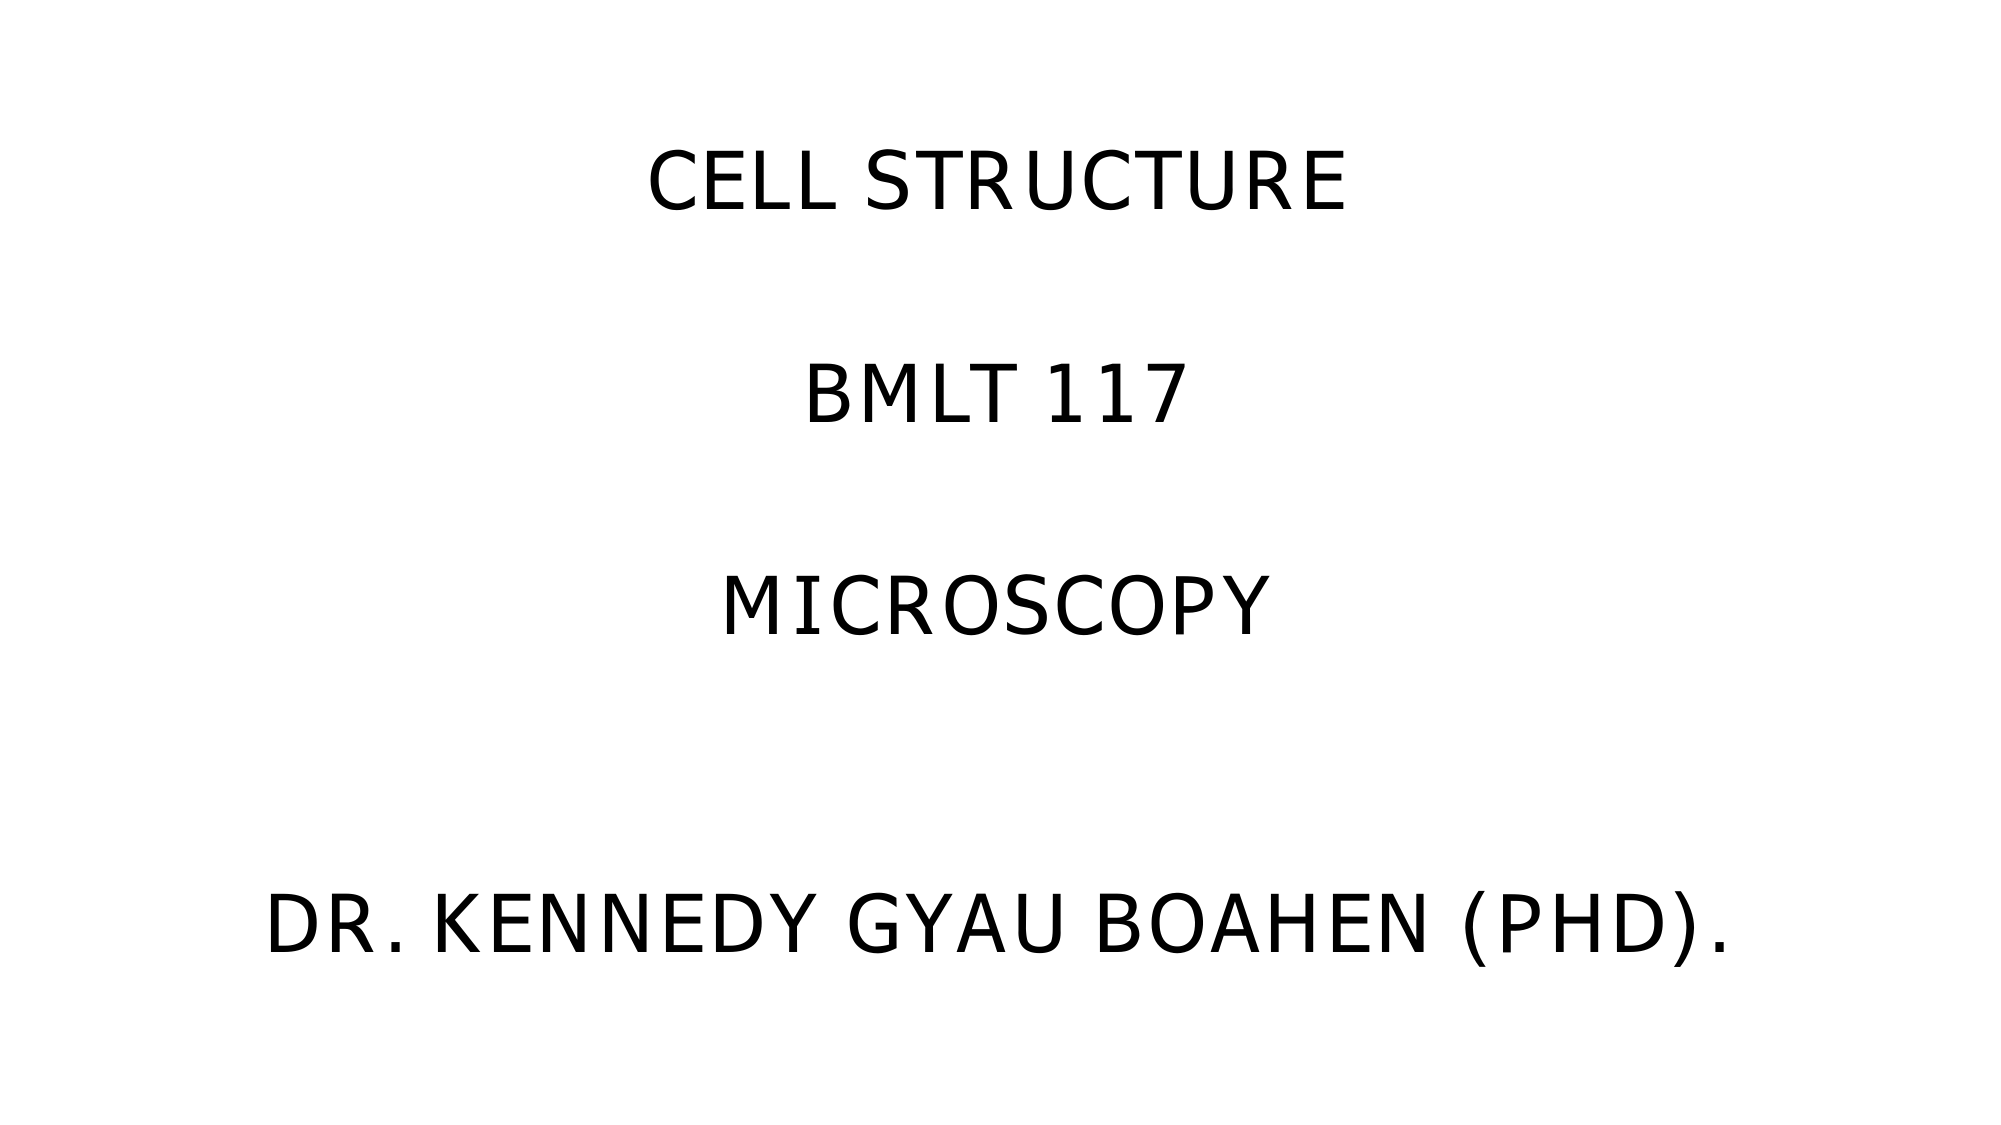

CELL STRUCTURE

BMLT 117

MICROSCOPY

DR. KENNEDY GYAU BOAHEN (PHD).